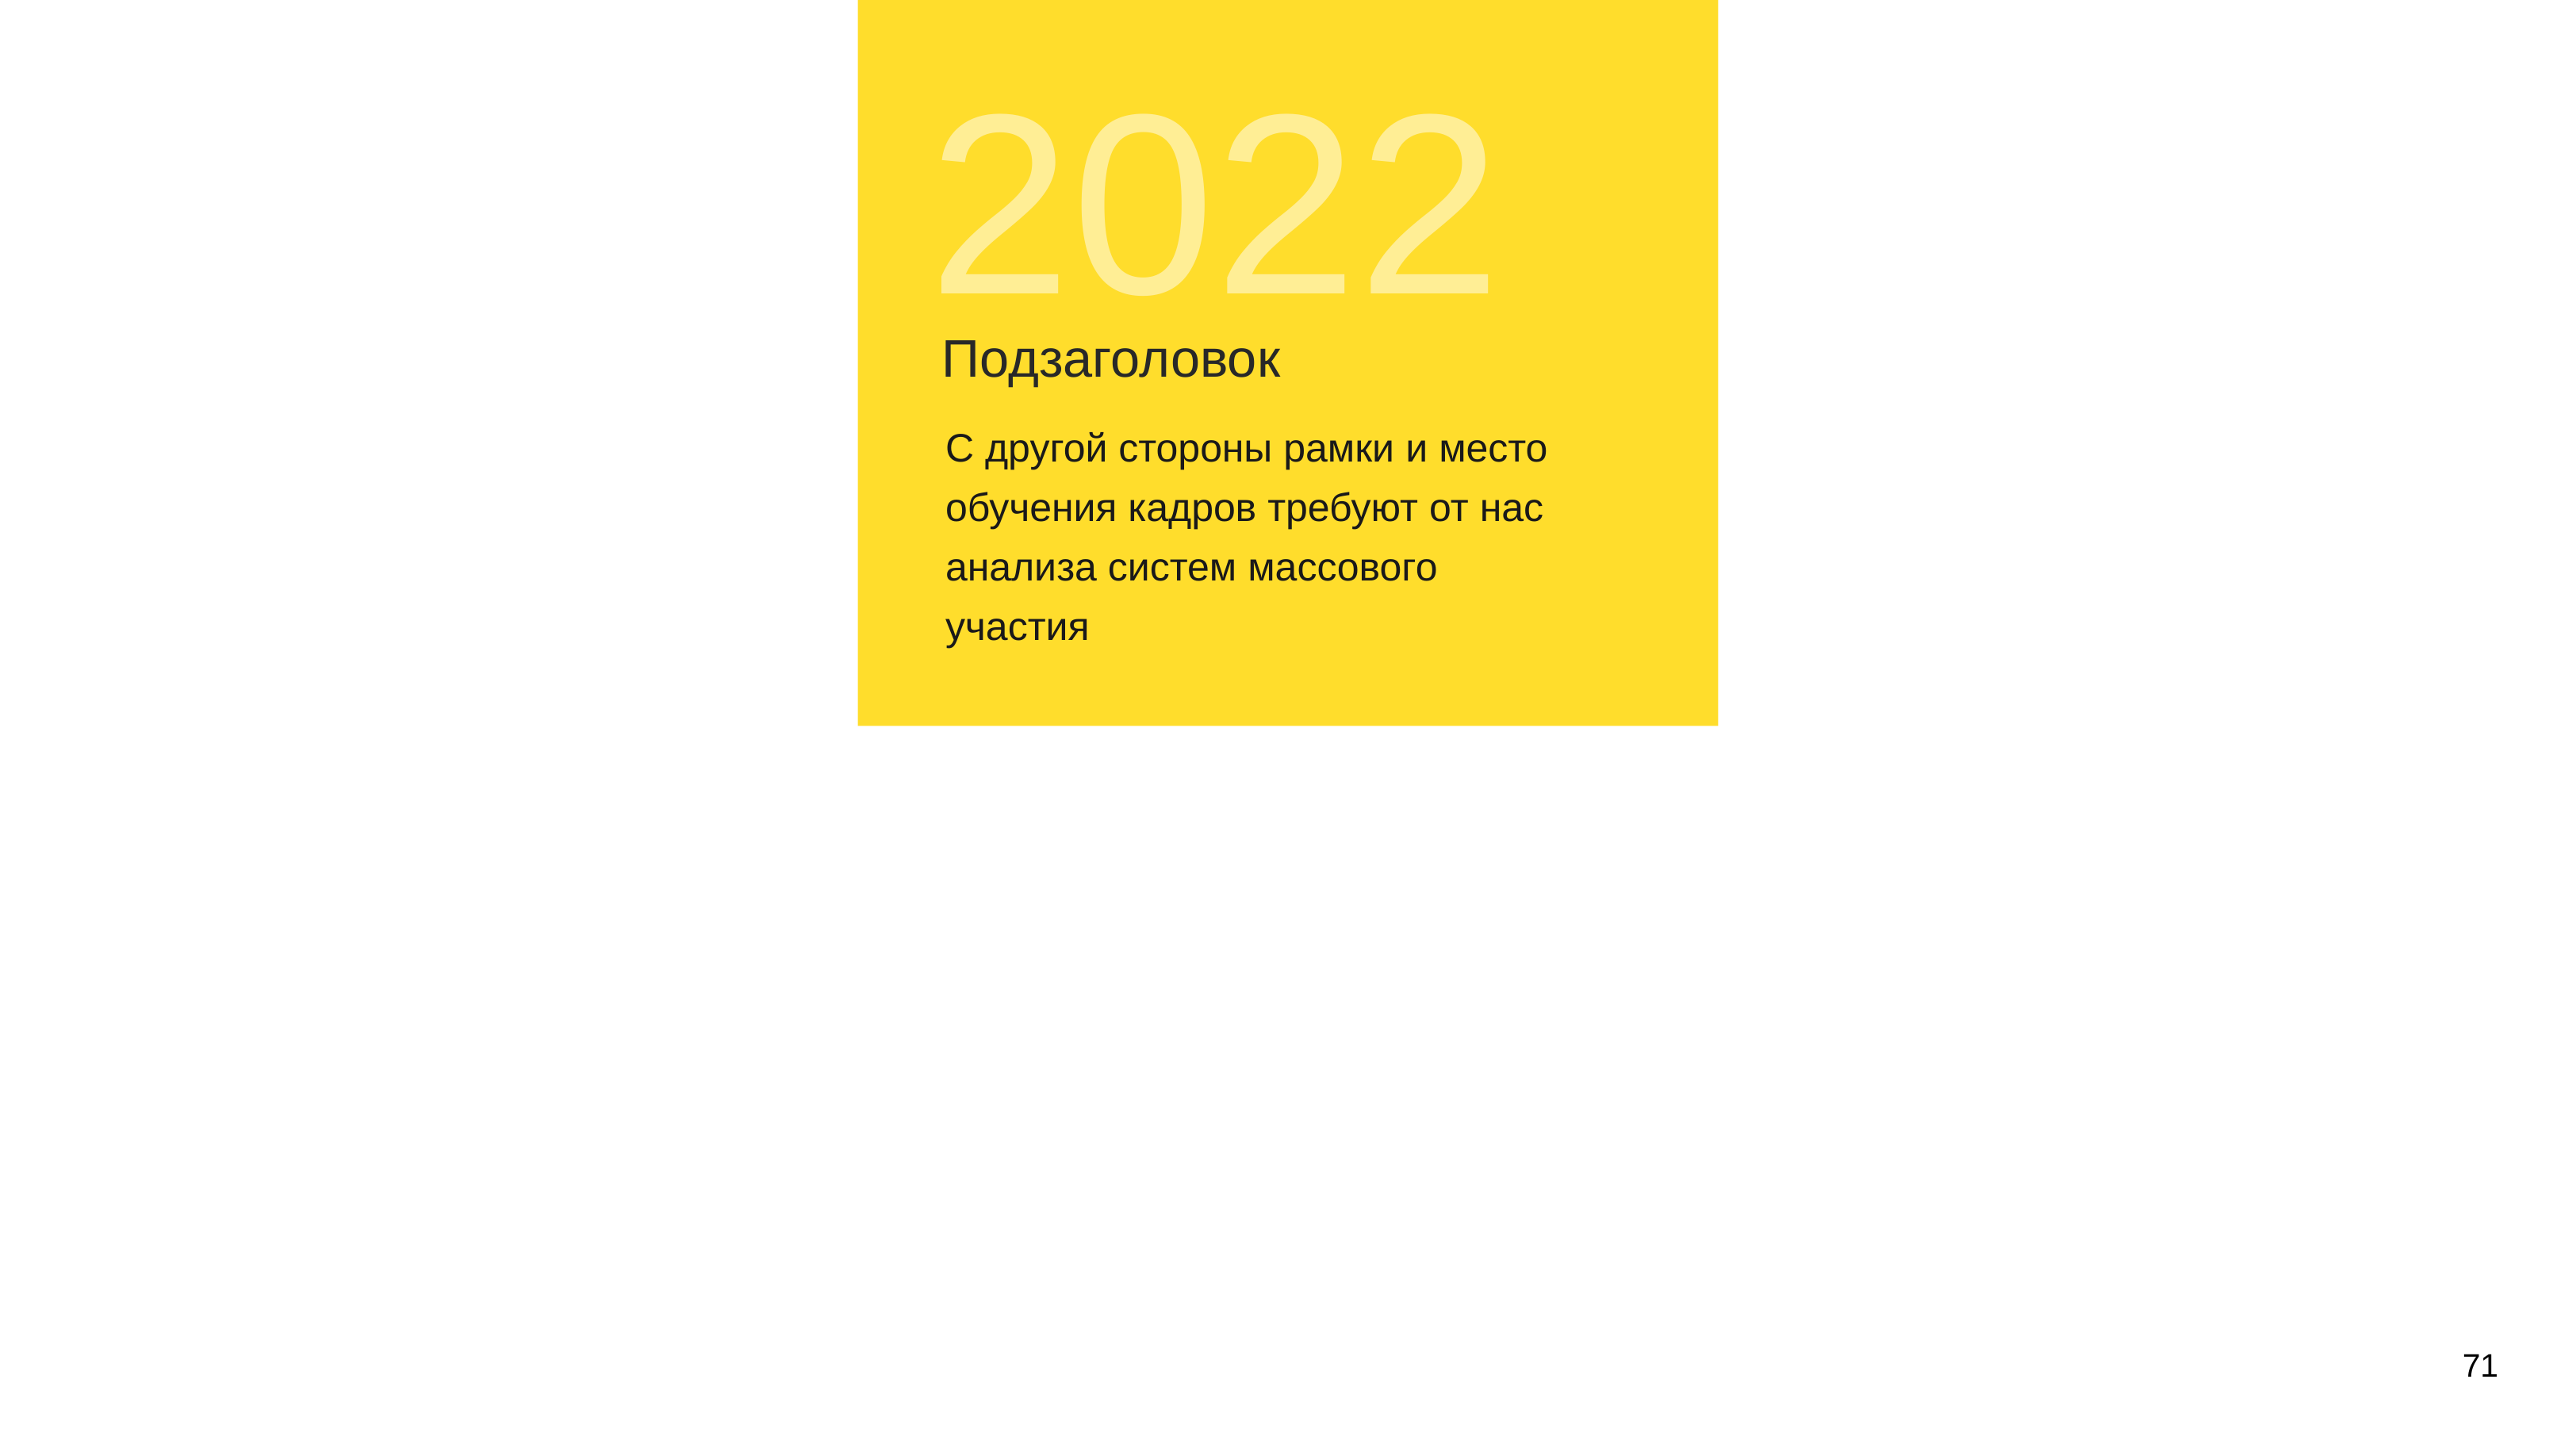

2022
Подзаголовок
С другой стороны рамки и место обучения кадров требуют от нас анализа систем массового участия

71